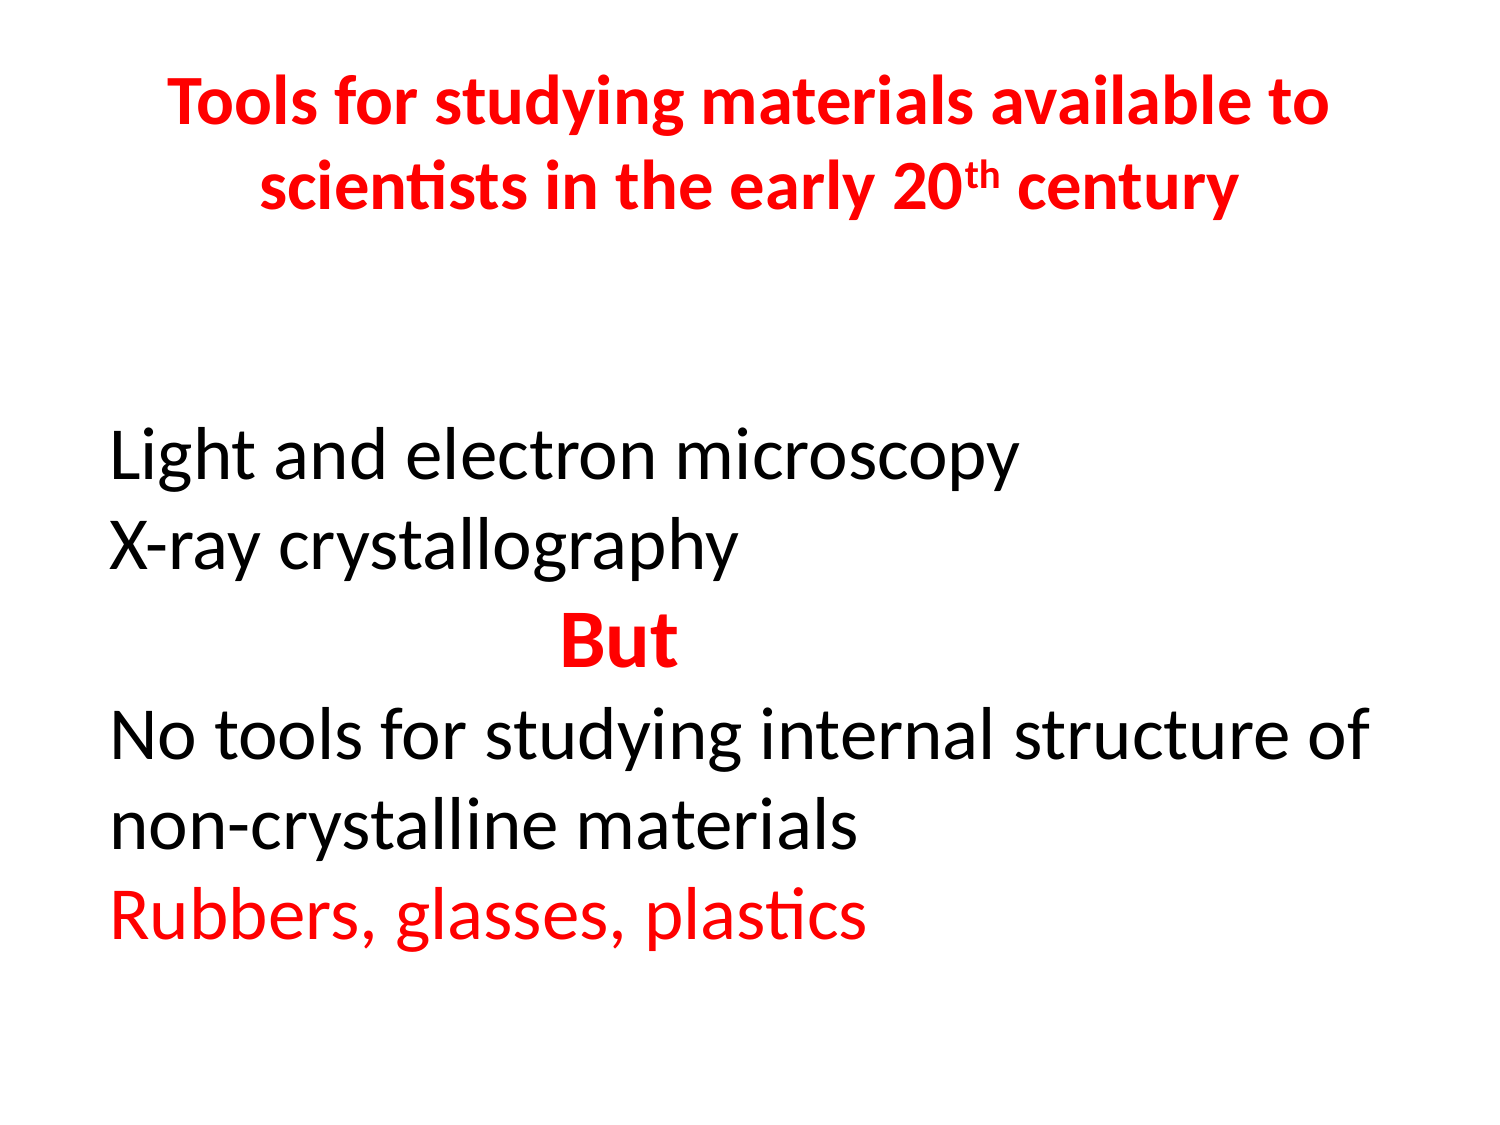

# Tools for studying materials available to scientists in the early 20th century
Light and electron microscopy
X-ray crystallography
			But
No tools for studying internal structure of non-crystalline materials
Rubbers, glasses, plastics